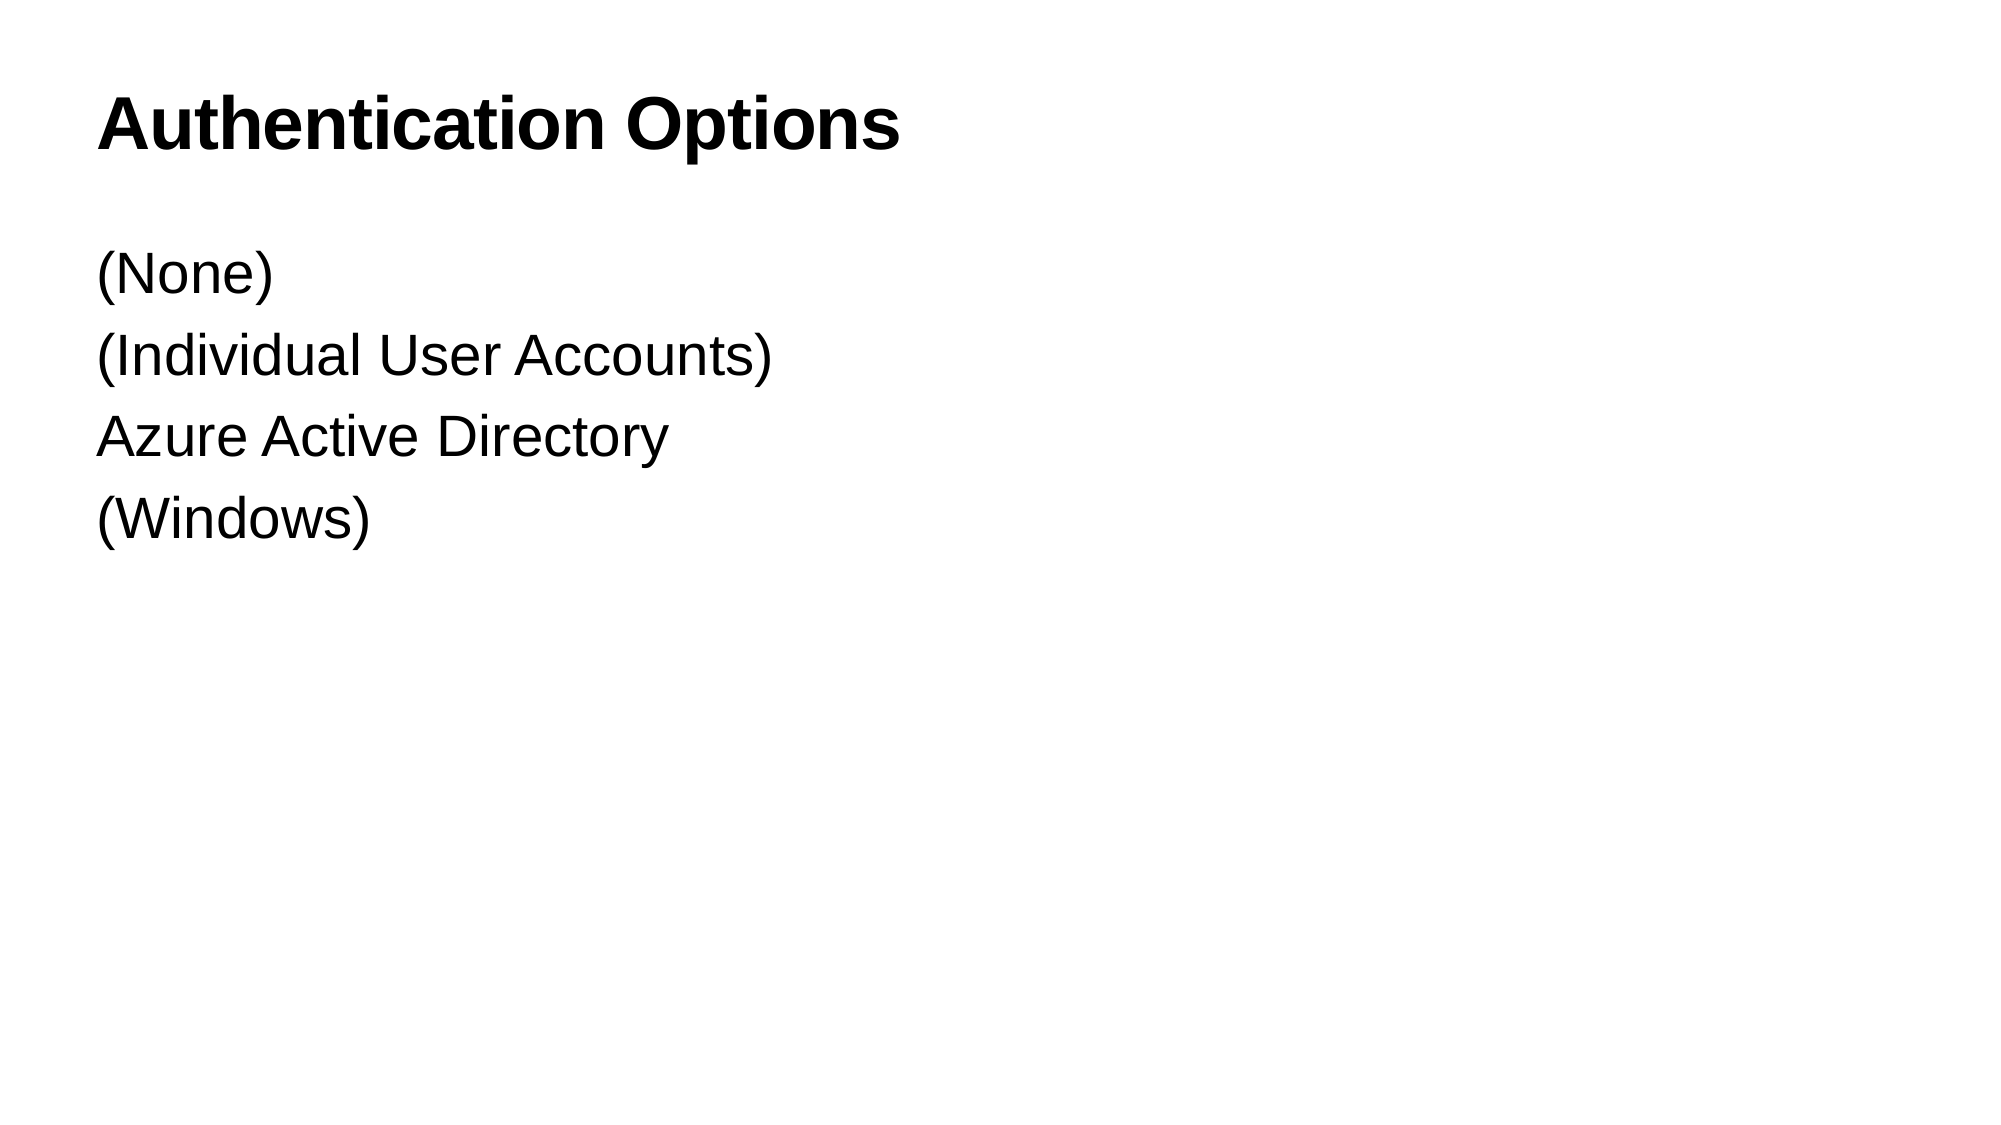

# Authentication Options
(None)
(Individual User Accounts)
Azure Active Directory
(Windows)